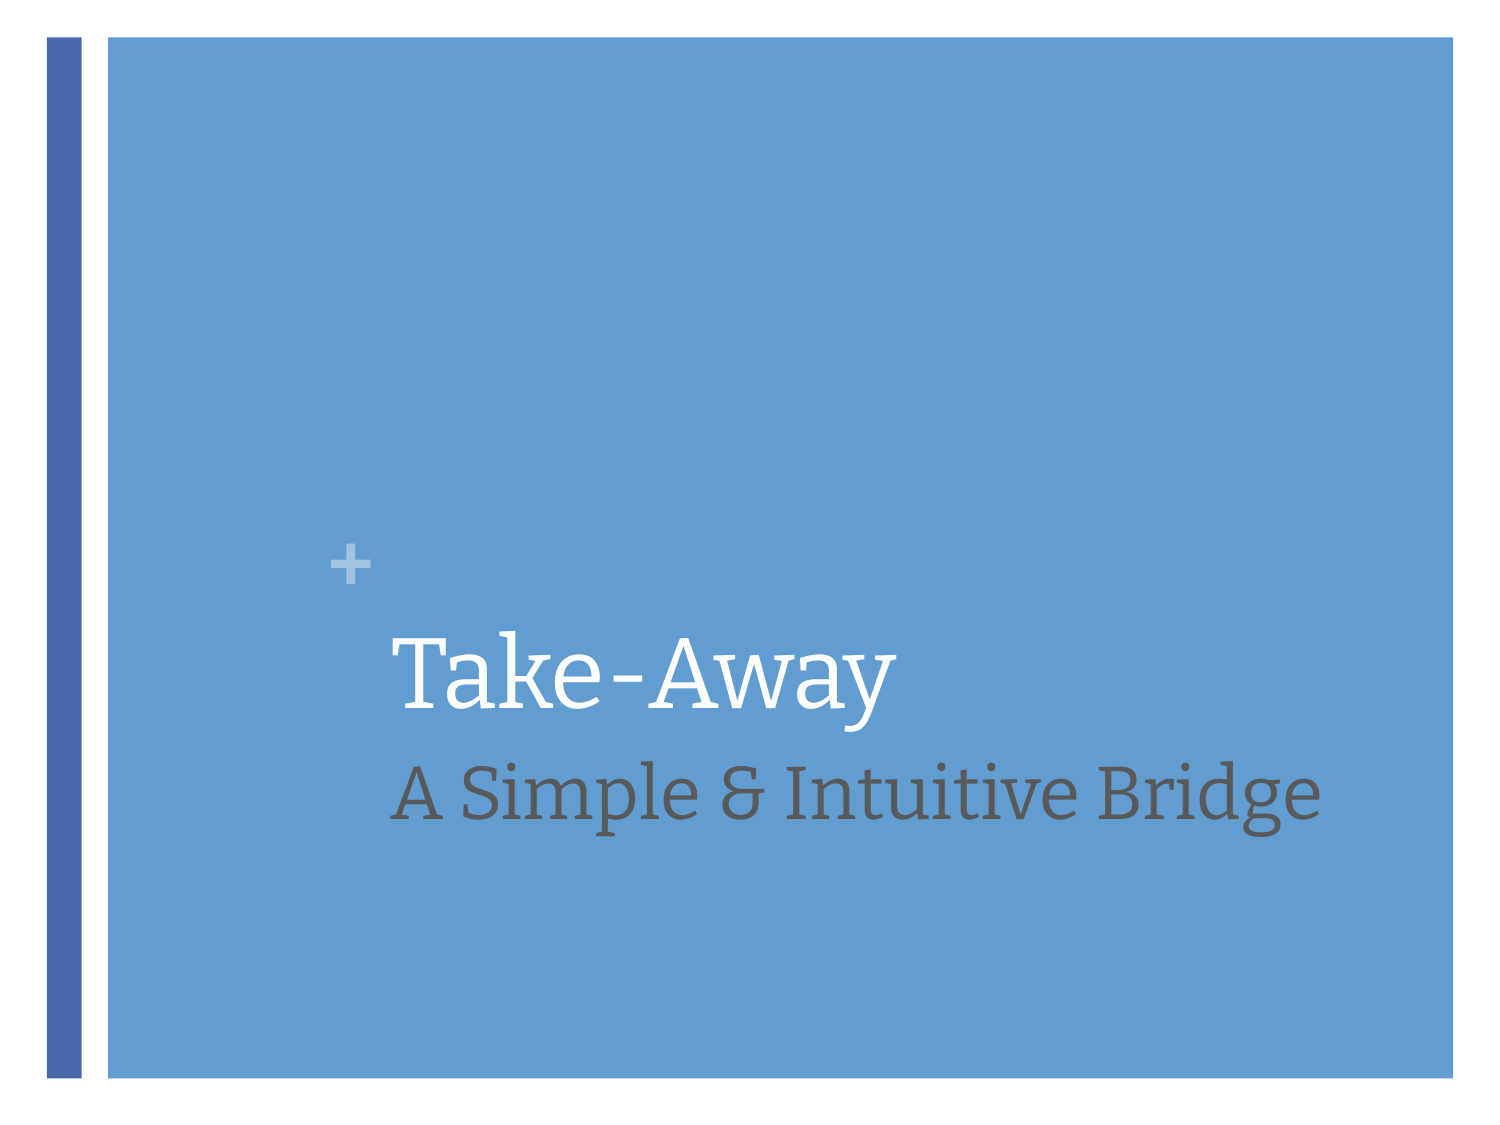

# Take-Away
A Simple & Intuitive Bridge